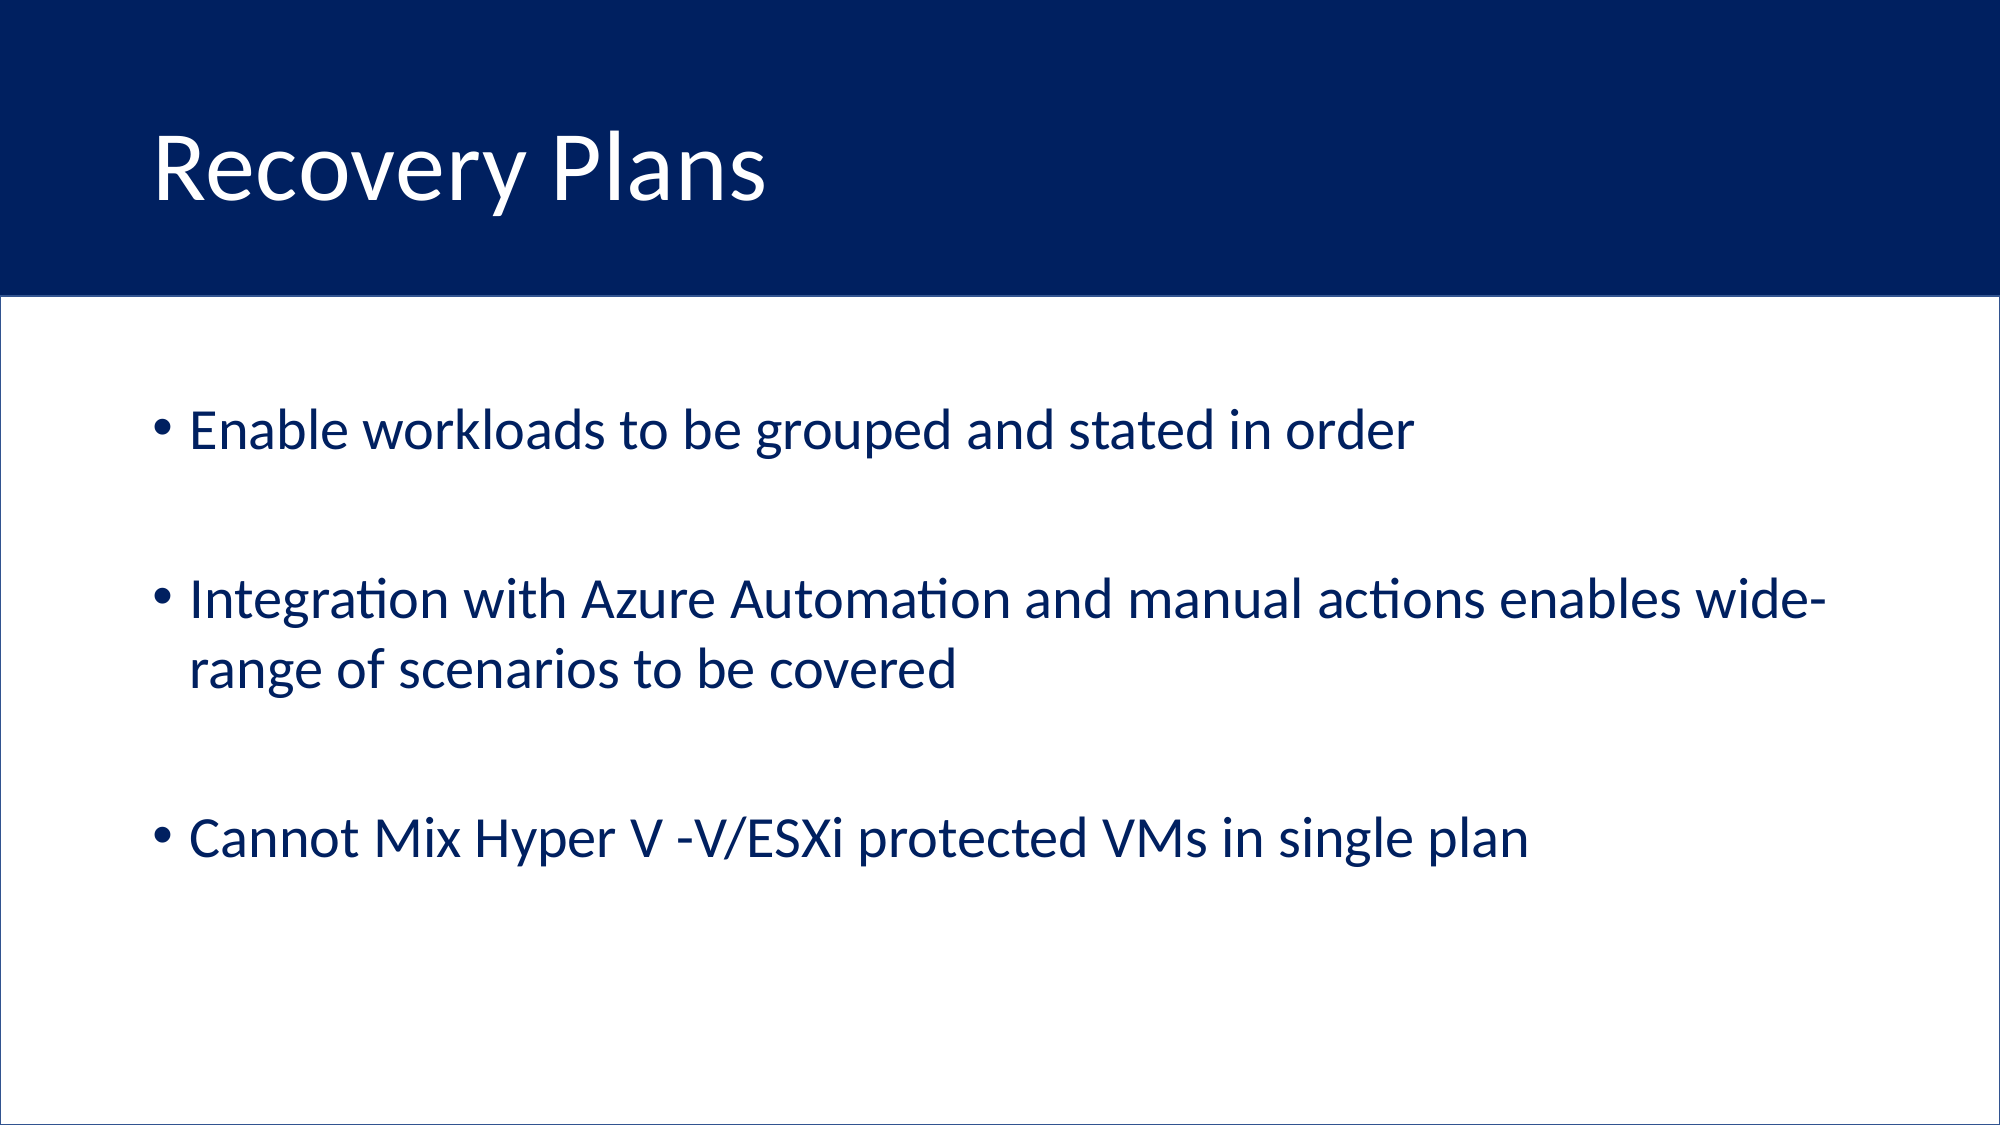

# Recovery Plans

Enable workloads to be grouped and stated in order

Integration with Azure Automation and manual actions enables wide-range of scenarios to be covered

Cannot Mix Hyper V -V/ESXi protected VMs in single plan